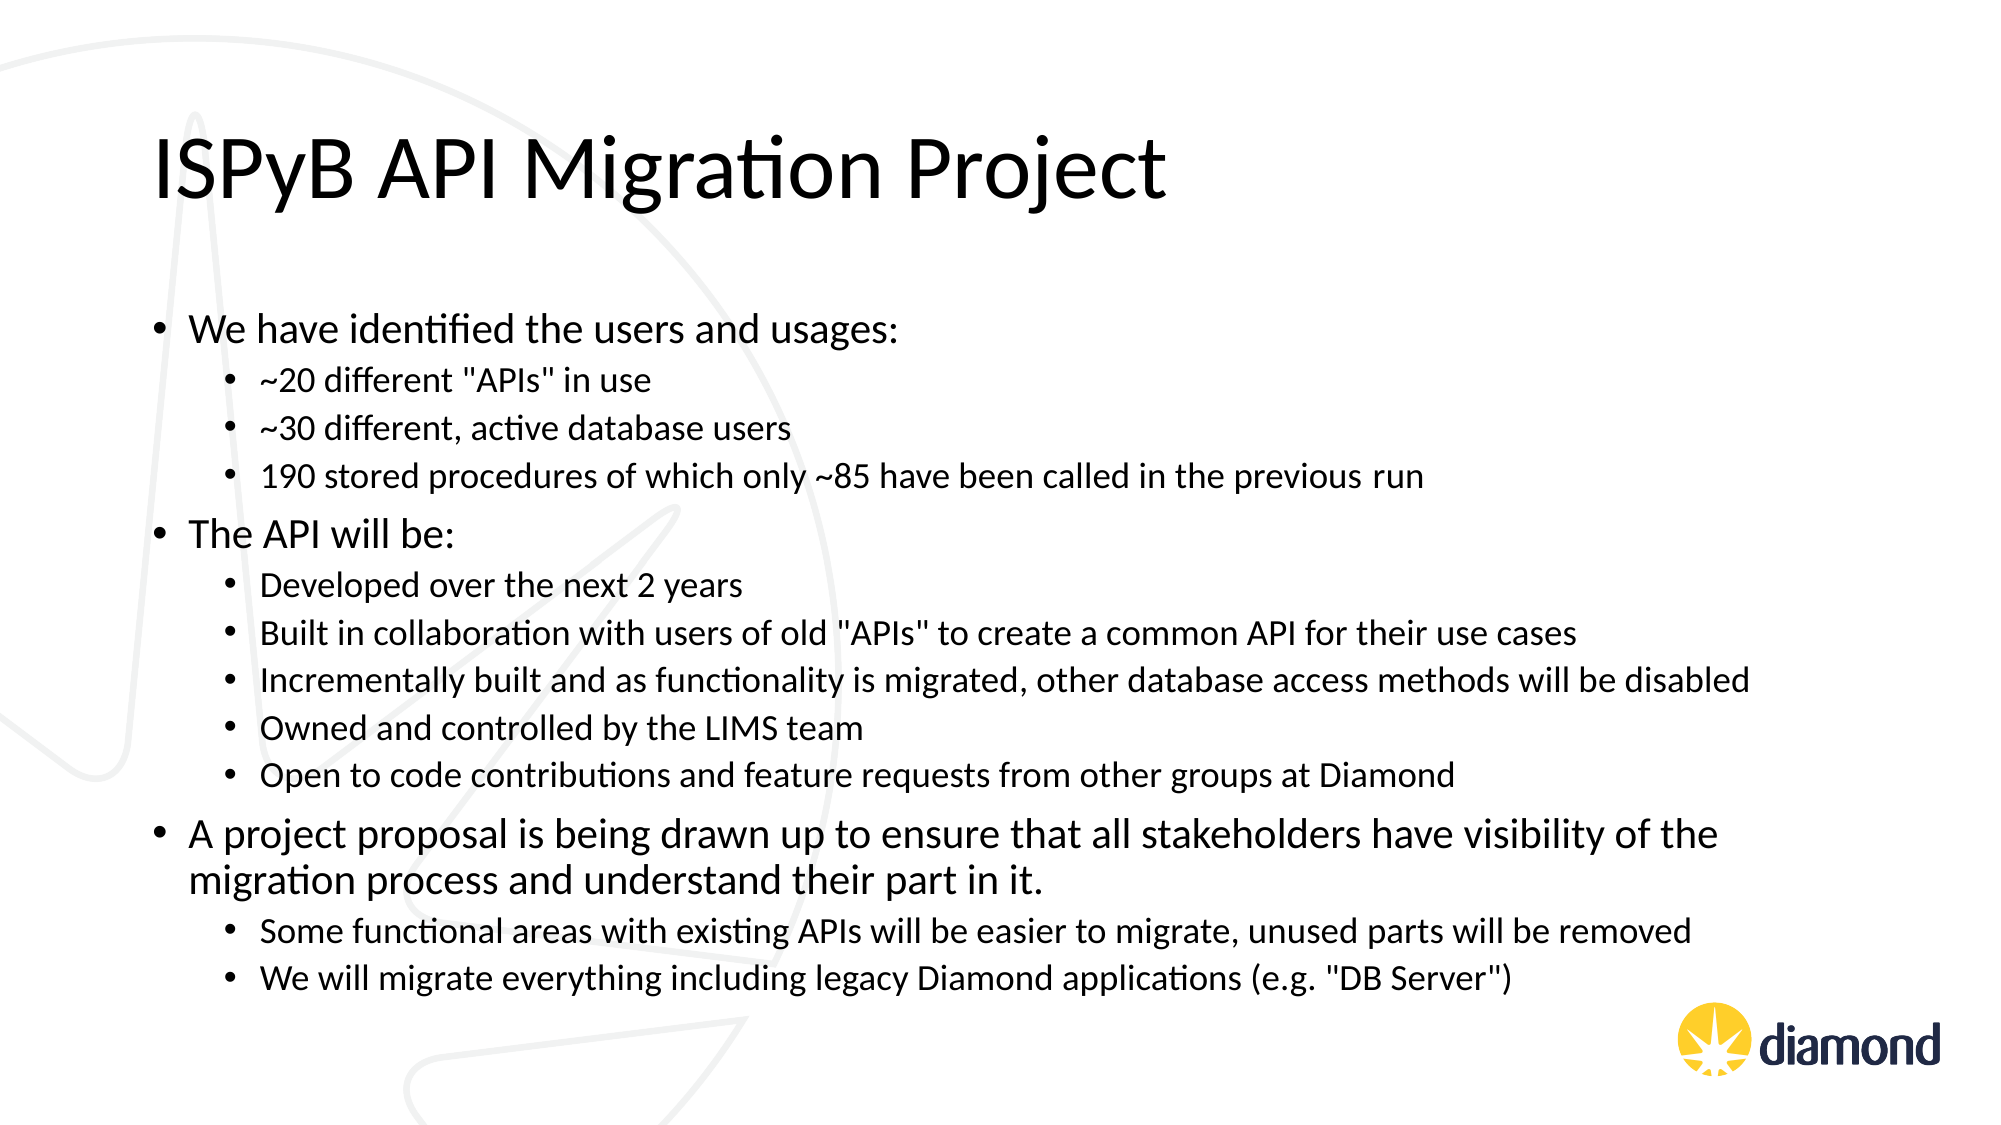

# ISPyB API Migration Project
We have identified the users and usages:
~20 different "APIs" in use
~30 different, active database users
190 stored procedures of which only ~85 have been called in the previous run
The API will be:
Developed over the next 2 years
Built in collaboration with users of old "APIs" to create a common API for their use cases
Incrementally built and as functionality is migrated, other database access methods will be disabled
Owned and controlled by the LIMS team
Open to code contributions and feature requests from other groups at Diamond
A project proposal is being drawn up to ensure that all stakeholders have visibility of the migration process and understand their part in it.
Some functional areas with existing APIs will be easier to migrate, unused parts will be removed
We will migrate everything including legacy Diamond applications (e.g. "DB Server")